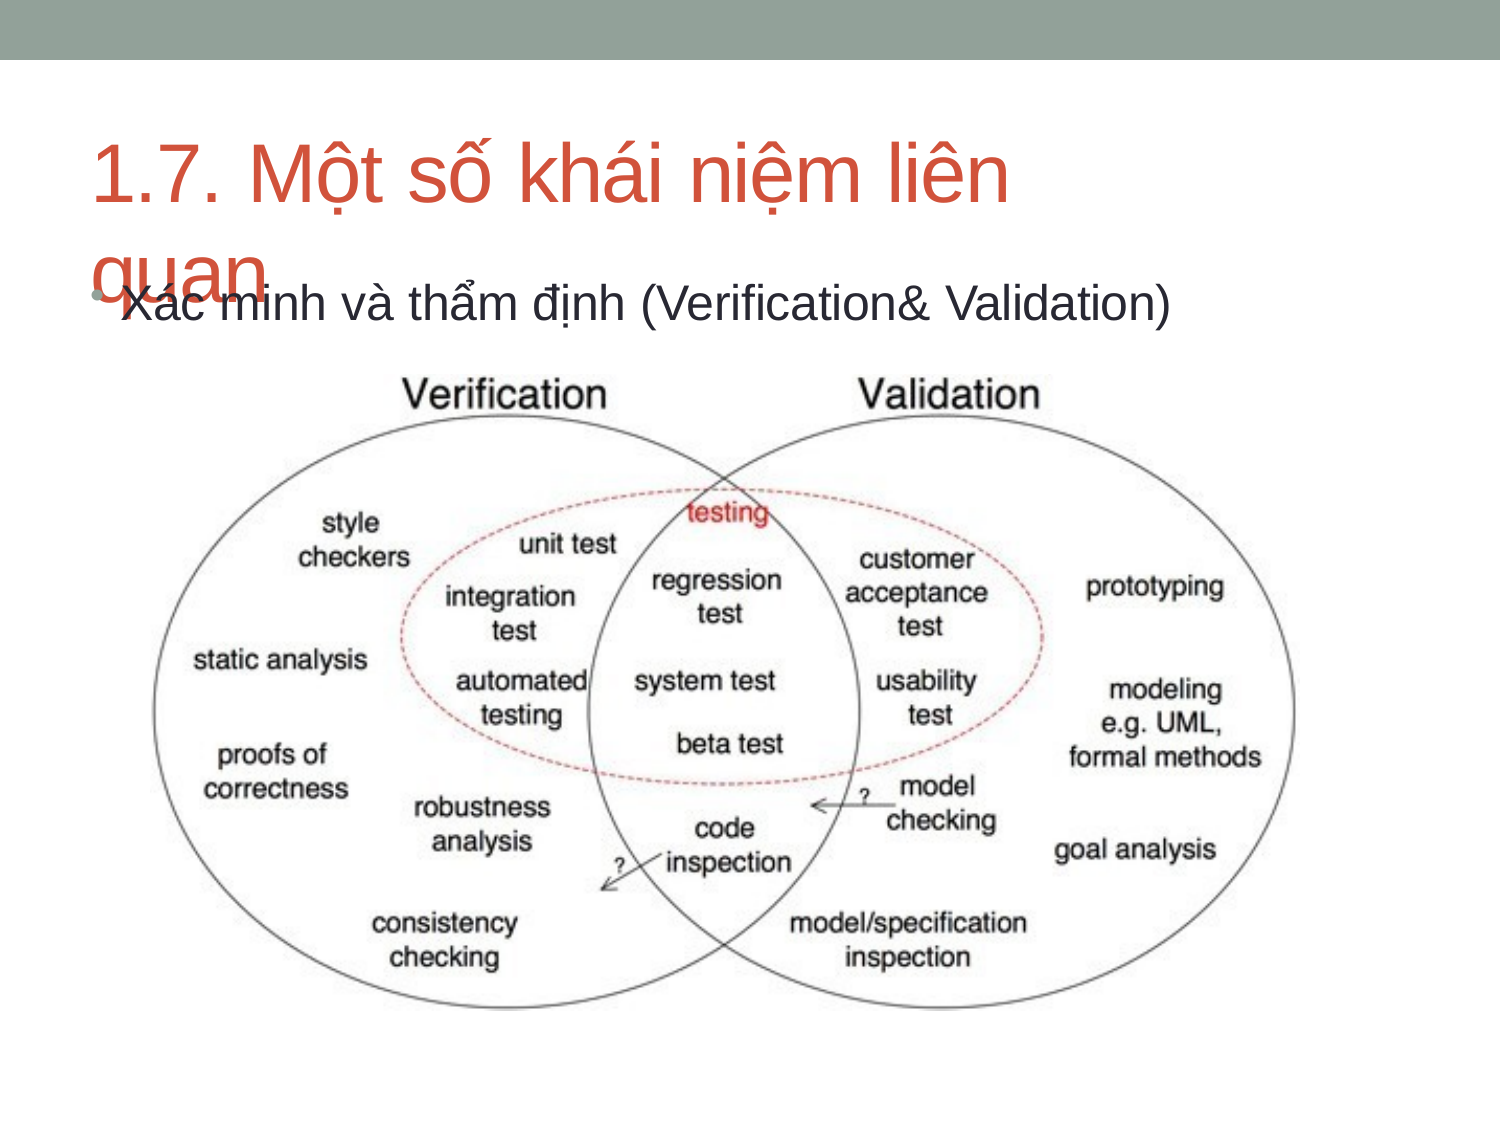

# 1.7. Một số khái niệm liên quan
Xác minh và thẩm định (Verification& Validation)